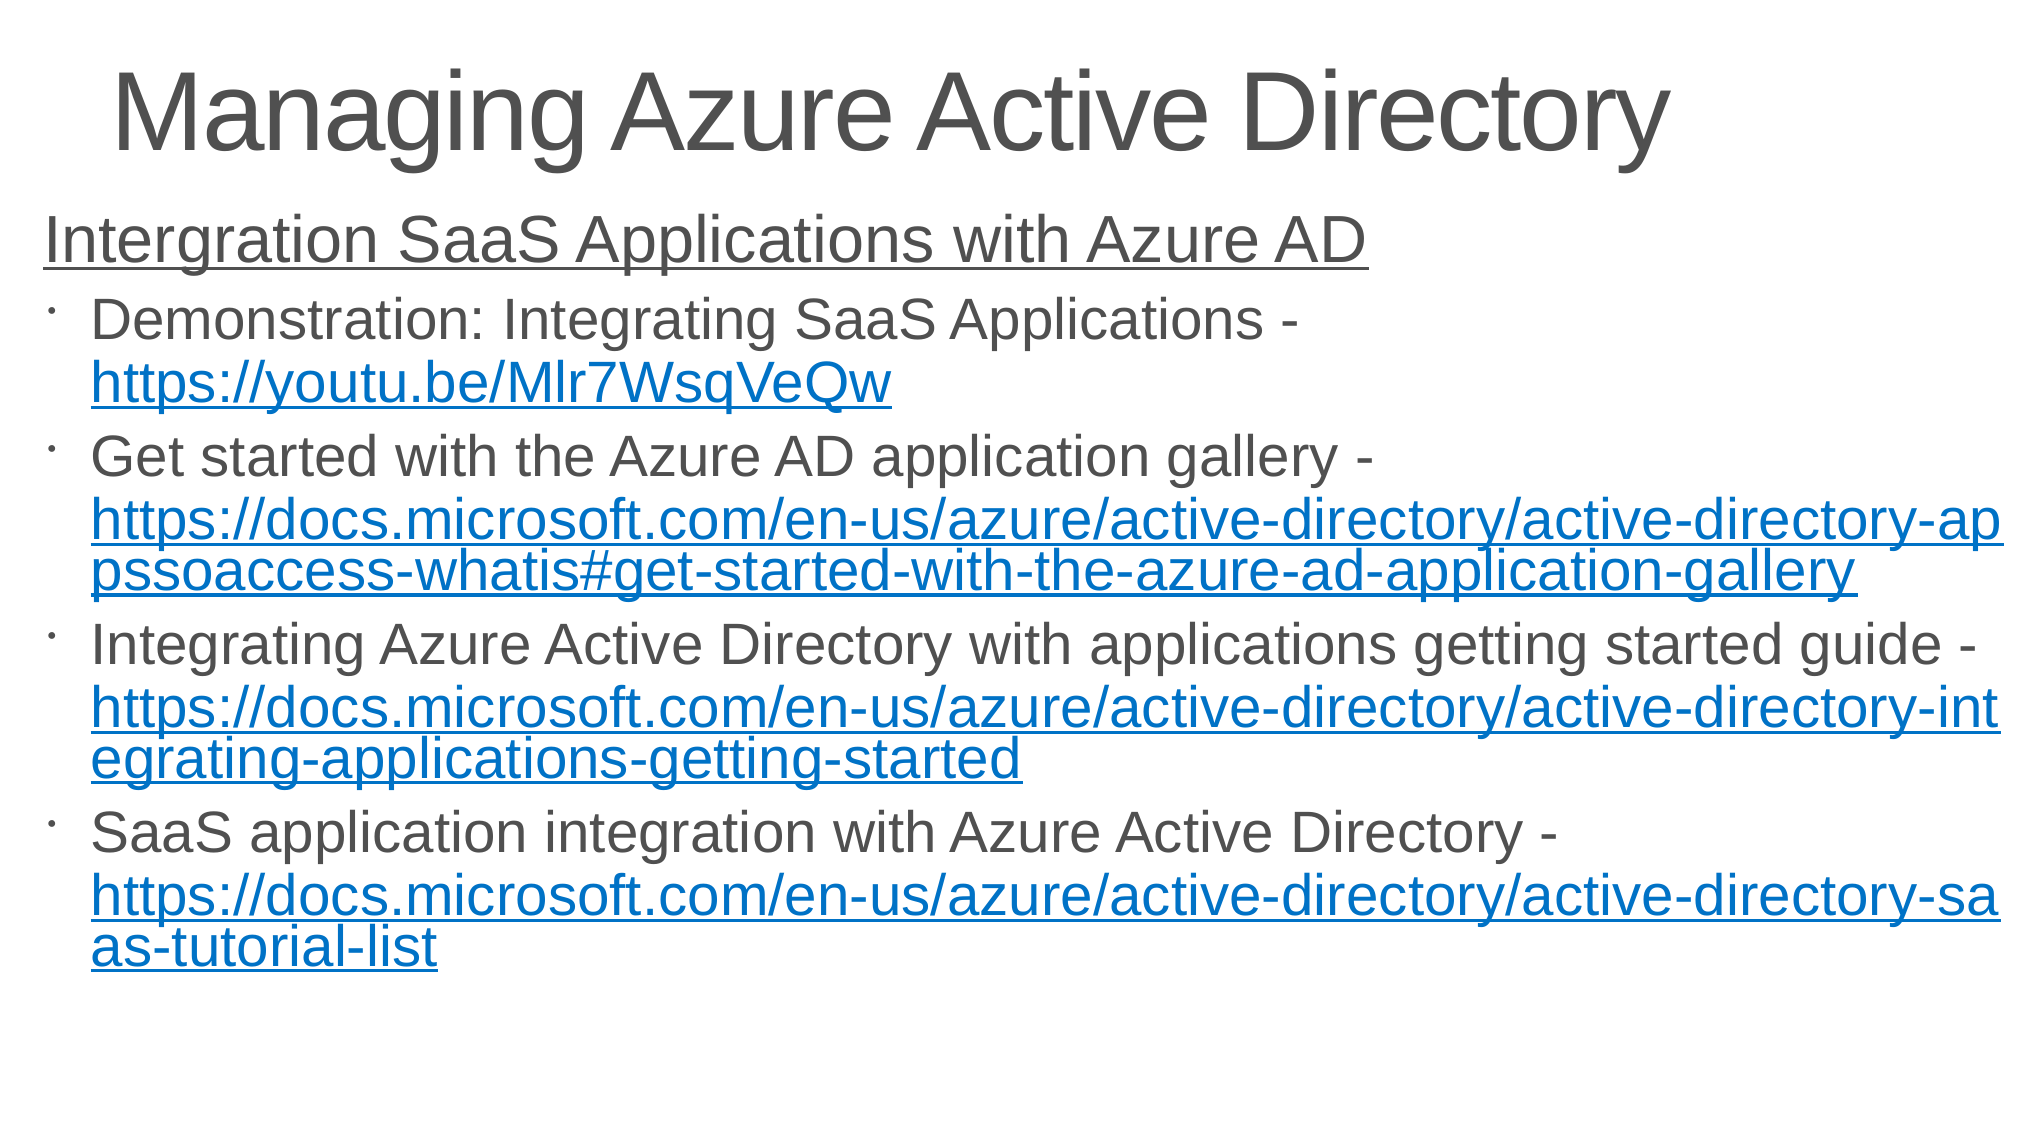

# Managing Azure Active Directory
Intergration SaaS Applications with Azure AD
Demonstration: Integrating SaaS Applications - https://youtu.be/Mlr7WsqVeQw
Get started with the Azure AD application gallery - https://docs.microsoft.com/en-us/azure/active-directory/active-directory-appssoaccess-whatis#get-started-with-the-azure-ad-application-gallery
Integrating Azure Active Directory with applications getting started guide - https://docs.microsoft.com/en-us/azure/active-directory/active-directory-integrating-applications-getting-started
SaaS application integration with Azure Active Directory - https://docs.microsoft.com/en-us/azure/active-directory/active-directory-saas-tutorial-list